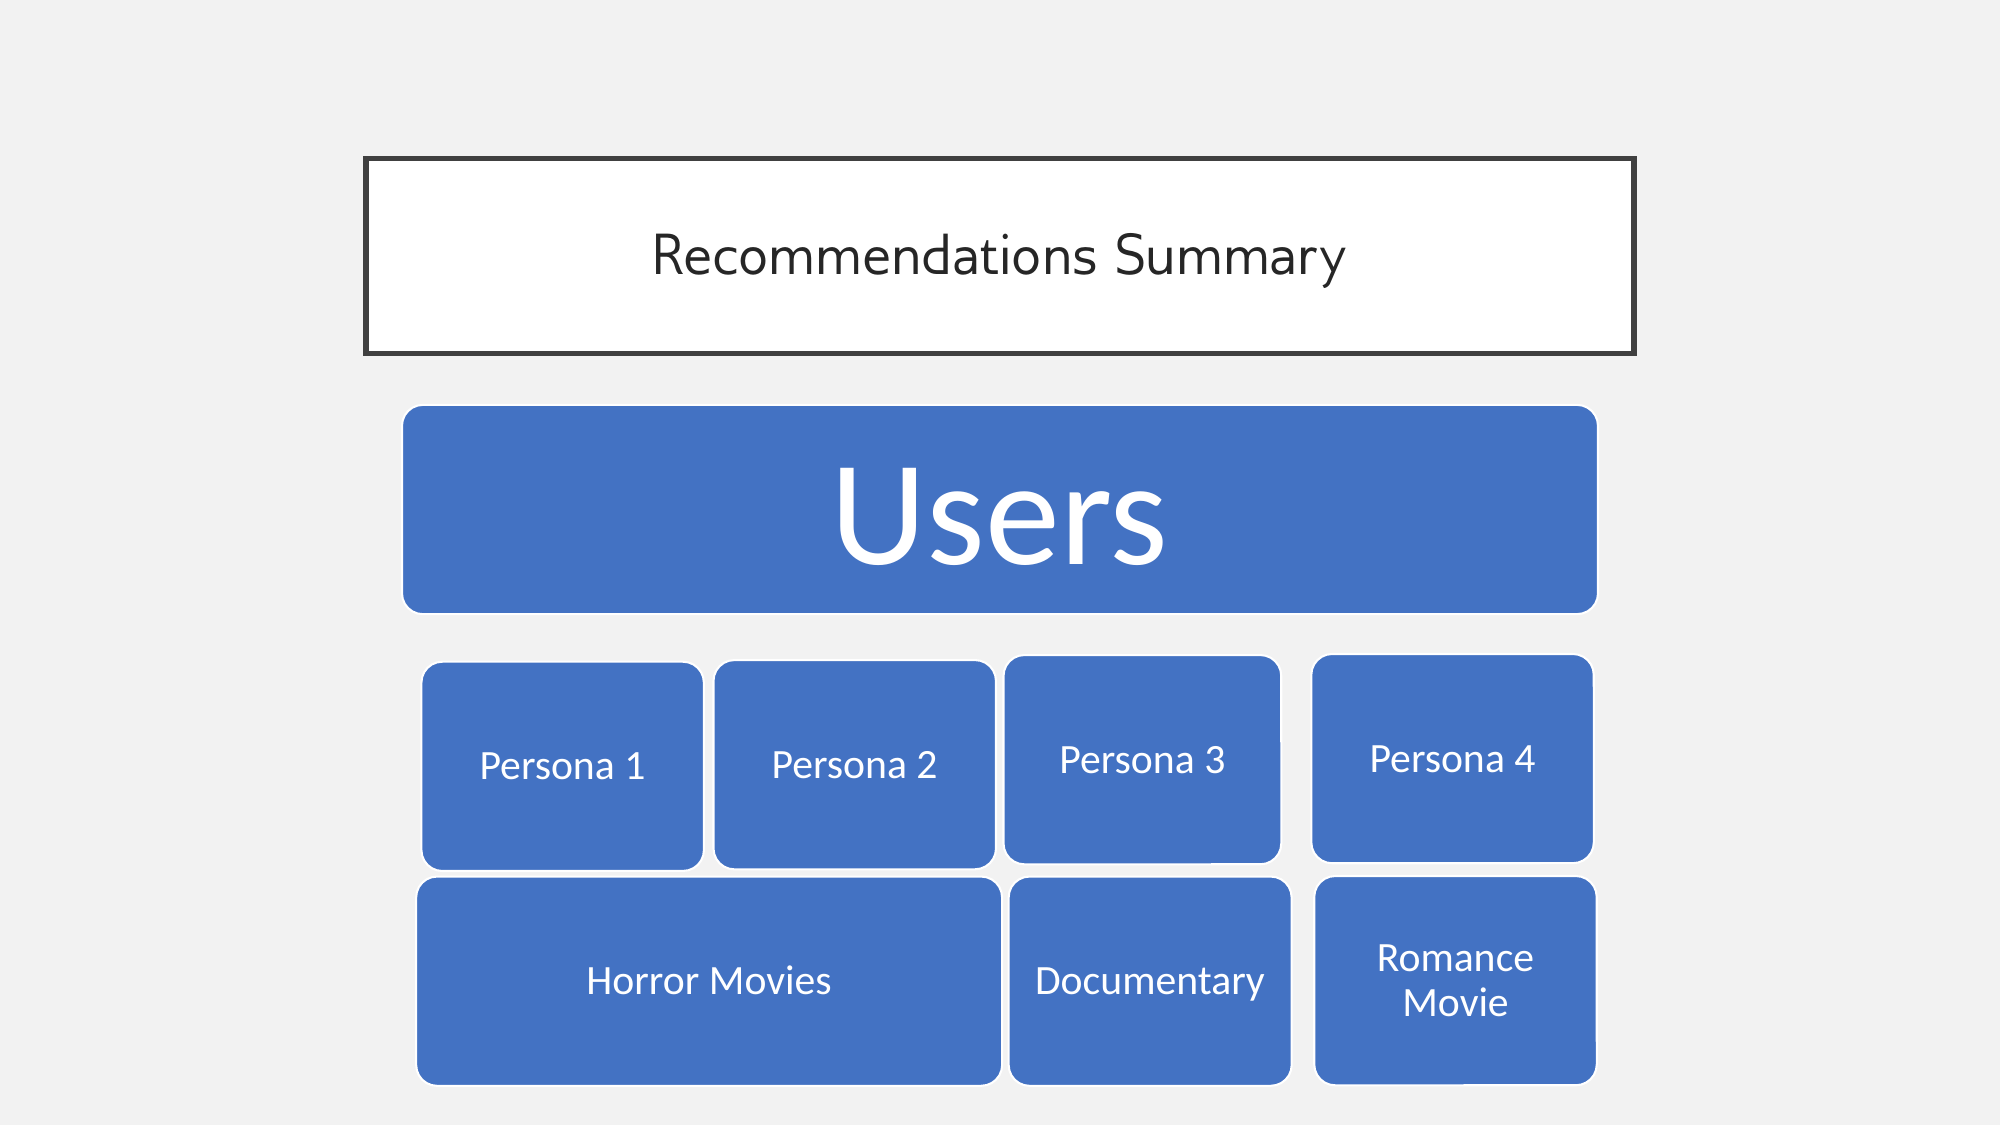

# Recommendations Summary

Users

Persona 4
Persona 3

Persona 2
Persona 1

Romance Movie
Horror Movies
Documentary